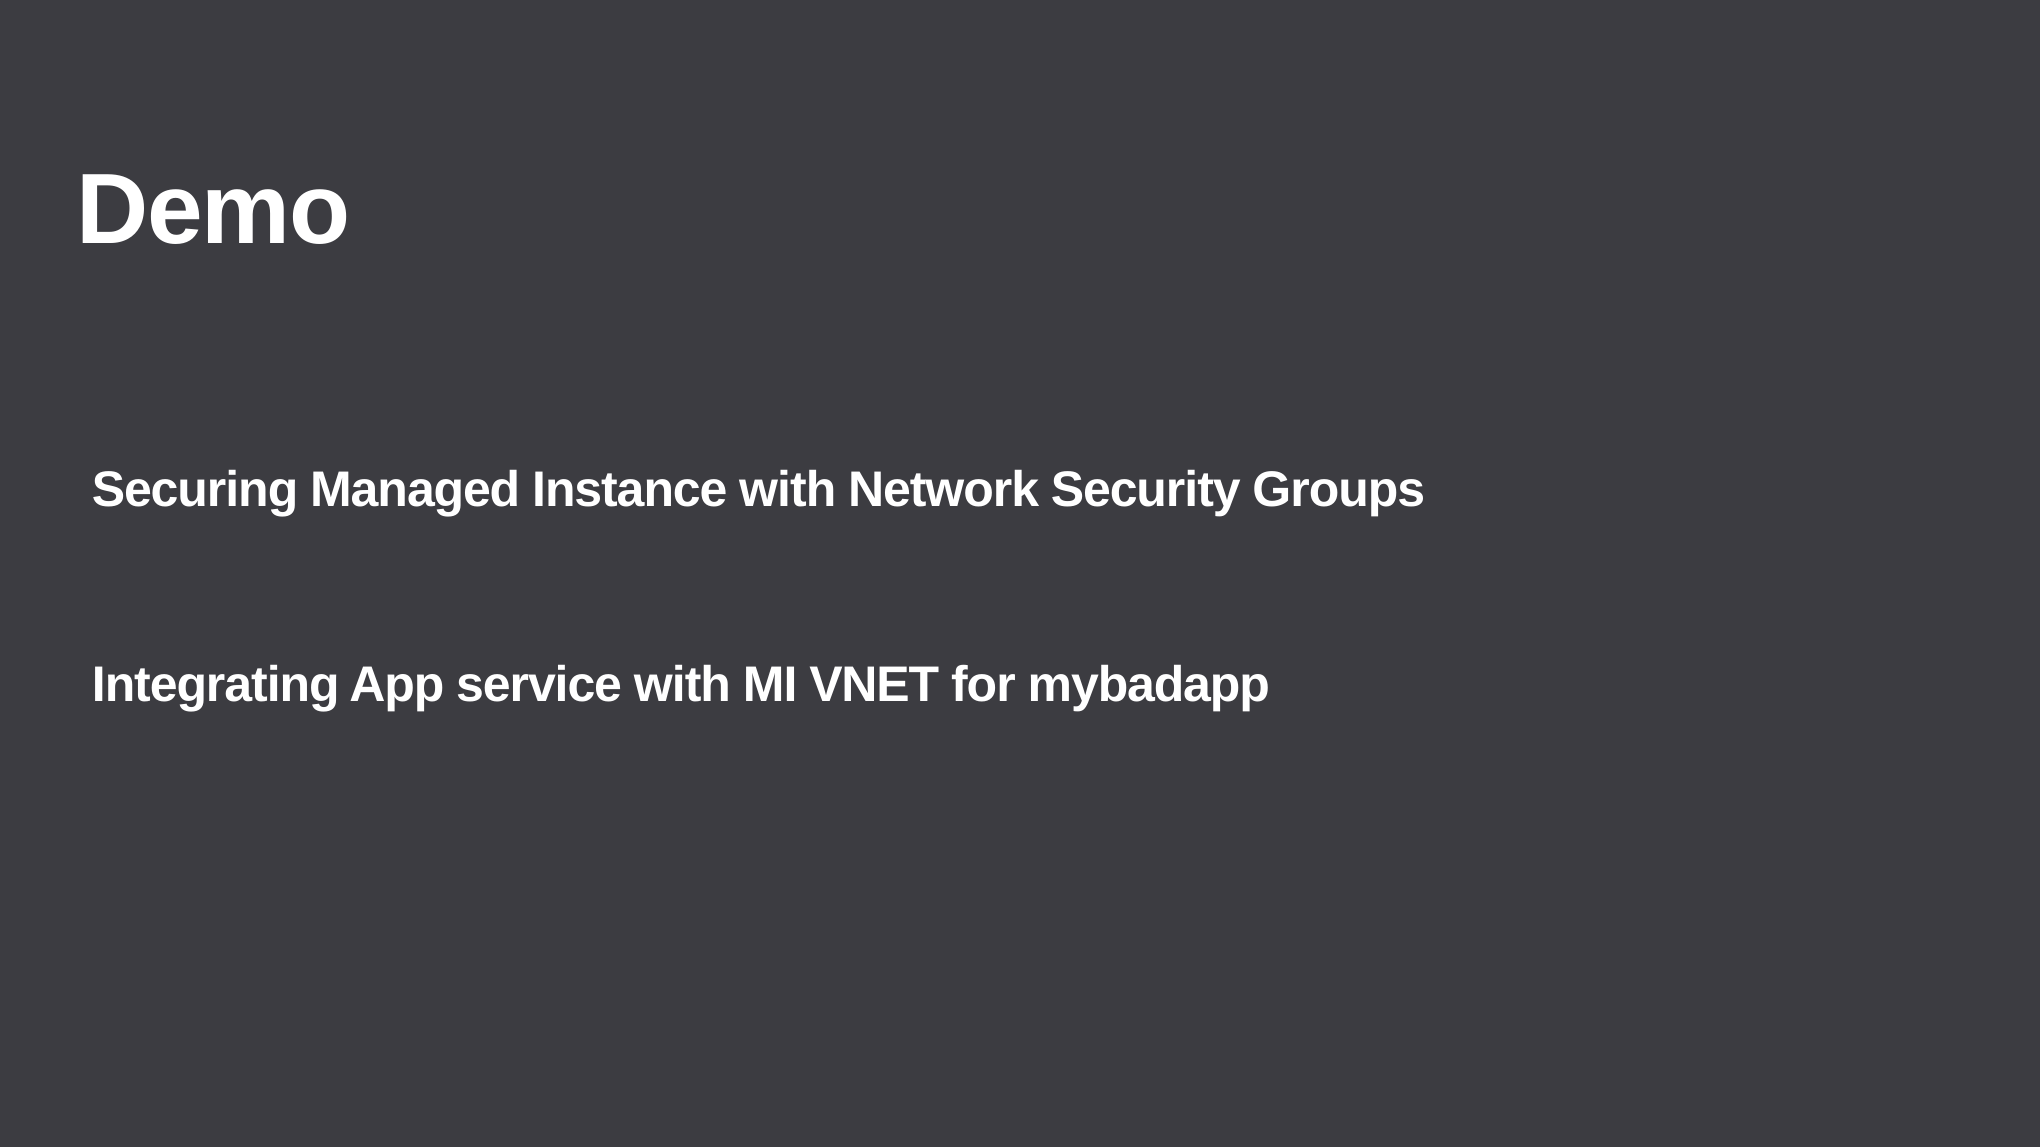

# Demo
Securing Managed Instance with Network Security Groups

Integrating App service with MI VNET for mybadapp